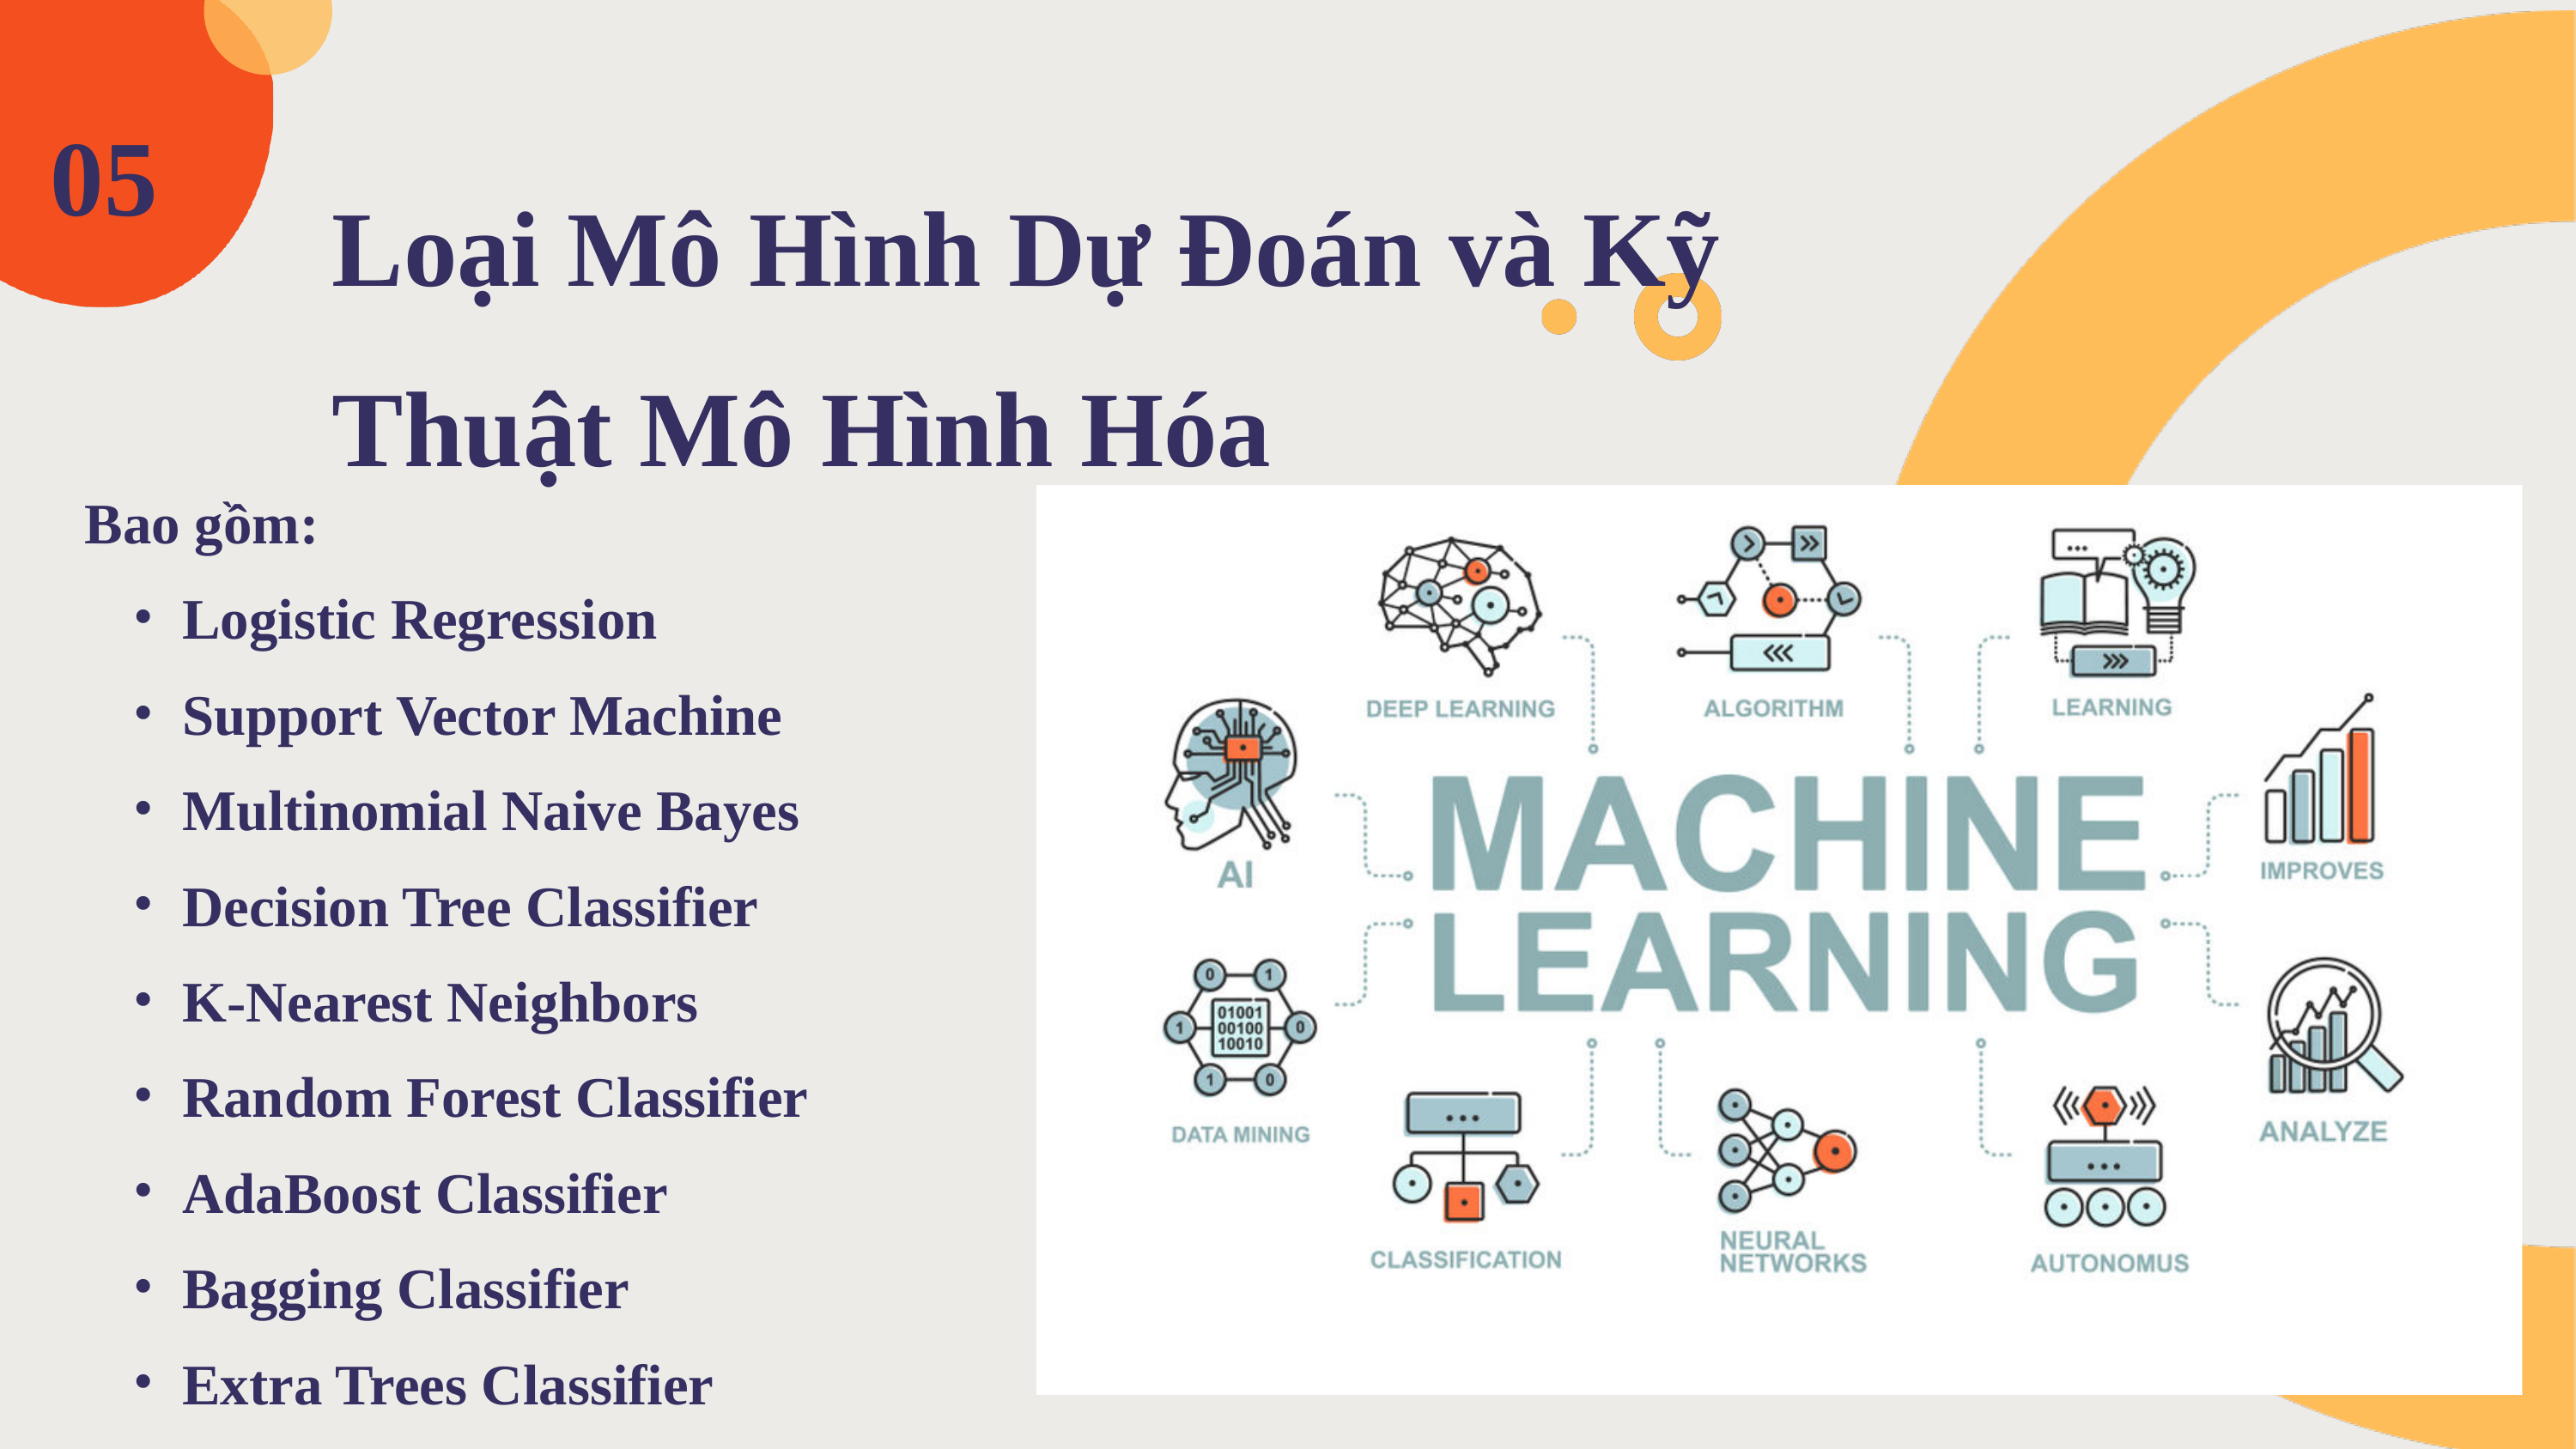

05
Loại Mô Hình Dự Đoán và Kỹ Thuật Mô Hình Hóa

Bao gồm:
Logistic Regression
Support Vector Machine
Multinomial Naive Bayes
Decision Tree Classifier
K-Nearest Neighbors
Random Forest Classifier
AdaBoost Classifier
Bagging Classifier
Extra Trees Classifier
Gradient Boosting Classifier
XGBoost Classifier